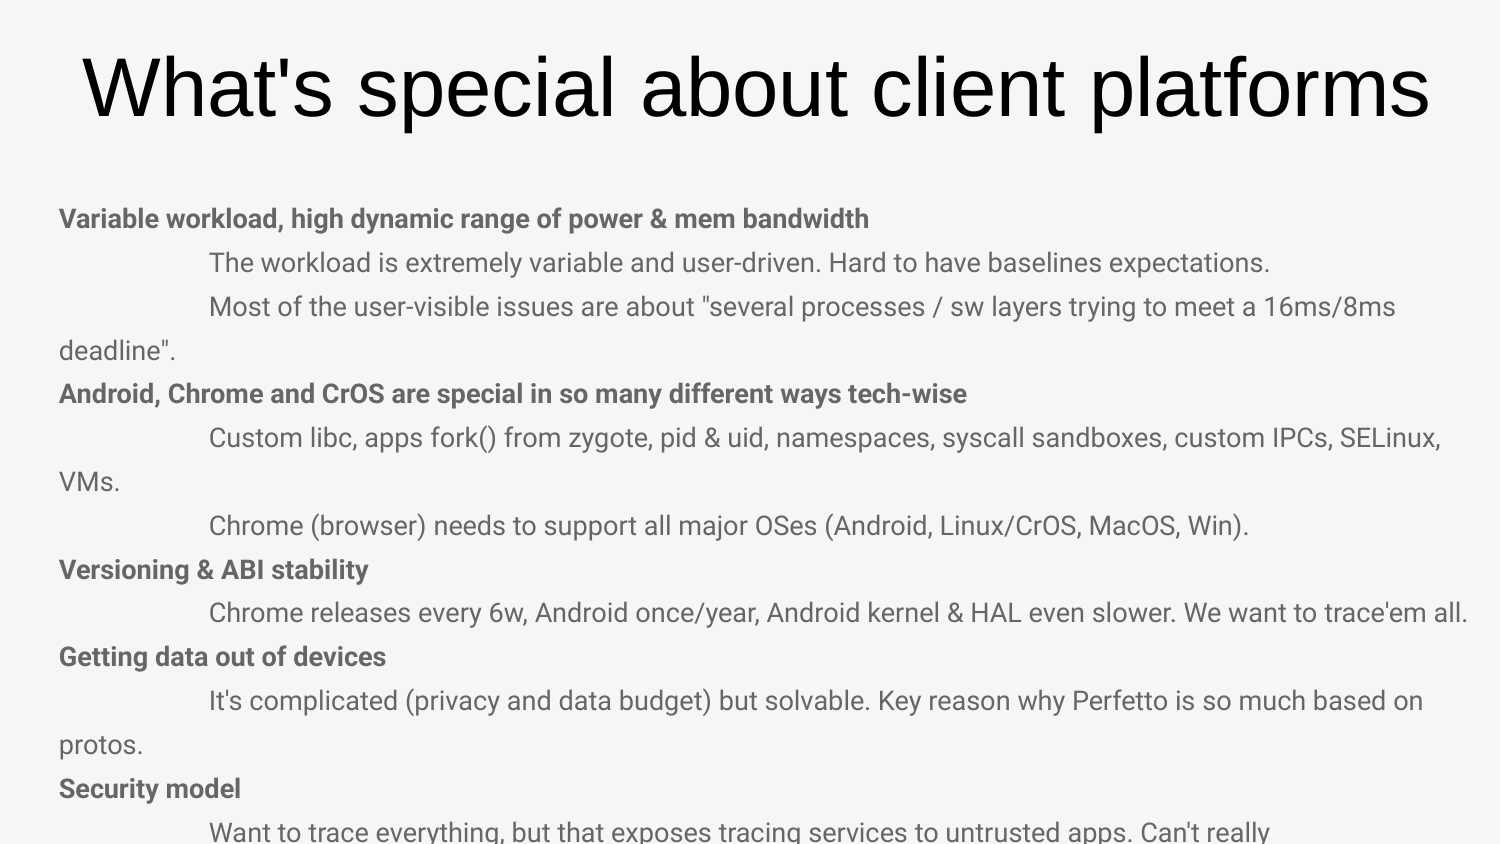

What's special about client platforms

Variable workload, high dynamic range of power & mem bandwidth
	The workload is extremely variable and user-driven. Hard to have baselines expectations.
	Most of the user-visible issues are about "several processes / sw layers trying to meet a 16ms/8ms deadline".
Android, Chrome and CrOS are special in so many different ways tech-wise
	Custom libc, apps fork() from zygote, pid & uid, namespaces, syscall sandboxes, custom IPCs, SELinux, VMs.
	Chrome (browser) needs to support all major OSes (Android, Linux/CrOS, MacOS, Win).
Versioning & ABI stability
	Chrome releases every 6w, Android once/year, Android kernel & HAL even slower. We want to trace'em all.
Getting data out of devices
	It's complicated (privacy and data budget) but solvable. Key reason why Perfetto is so much based on protos.
Security model
	Want to trace everything, but that exposes tracing services to untrusted apps. Can't really CAP_SYS_ADMIN.
Overhead
CPU overhead doesn't matter as much as people think*, binary size and memory do way more.